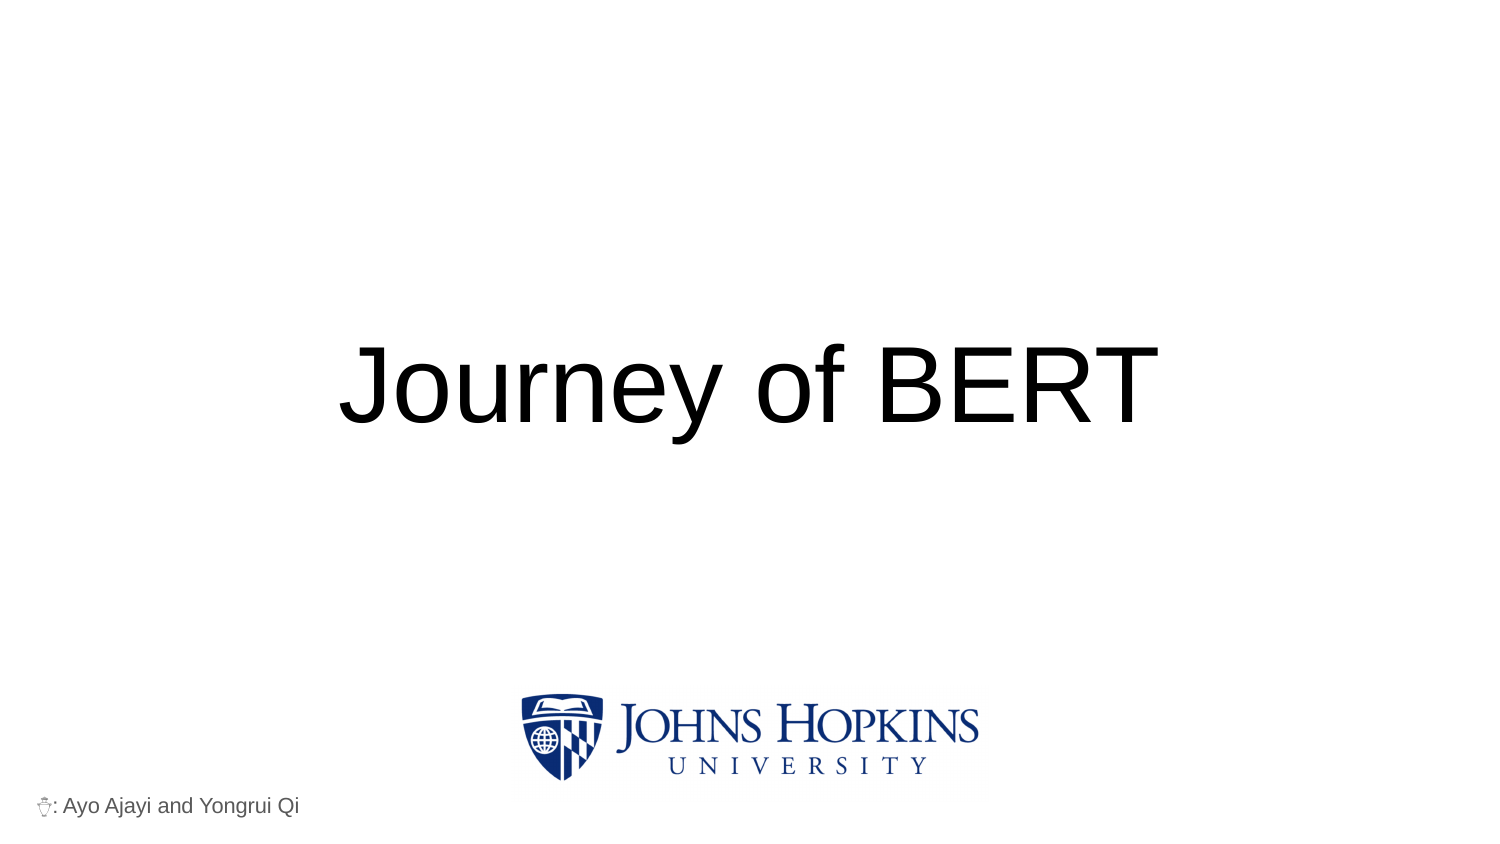

# Journey of BERT

🏺: Ayo Ajayi and Yongrui Qi